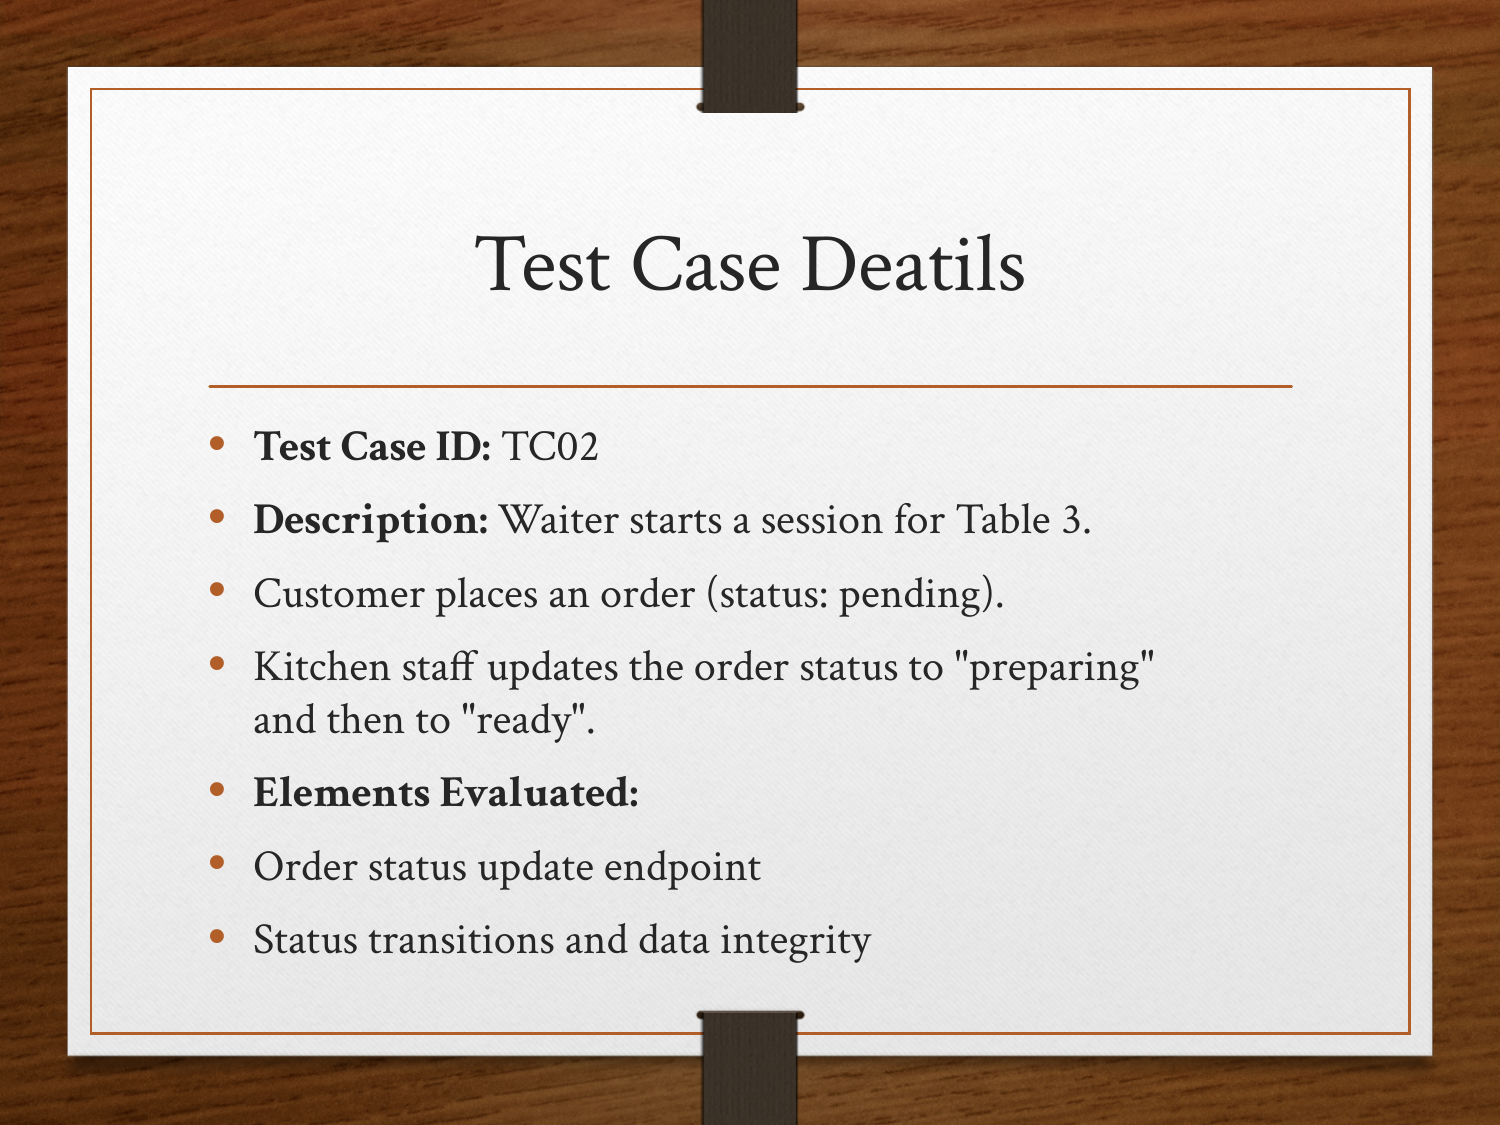

# Test Case Deatils
Test Case ID: TC02
Description: Waiter starts a session for Table 3.
Customer places an order (status: pending).
Kitchen staff updates the order status to "preparing" and then to "ready".
Elements Evaluated:
Order status update endpoint
Status transitions and data integrity